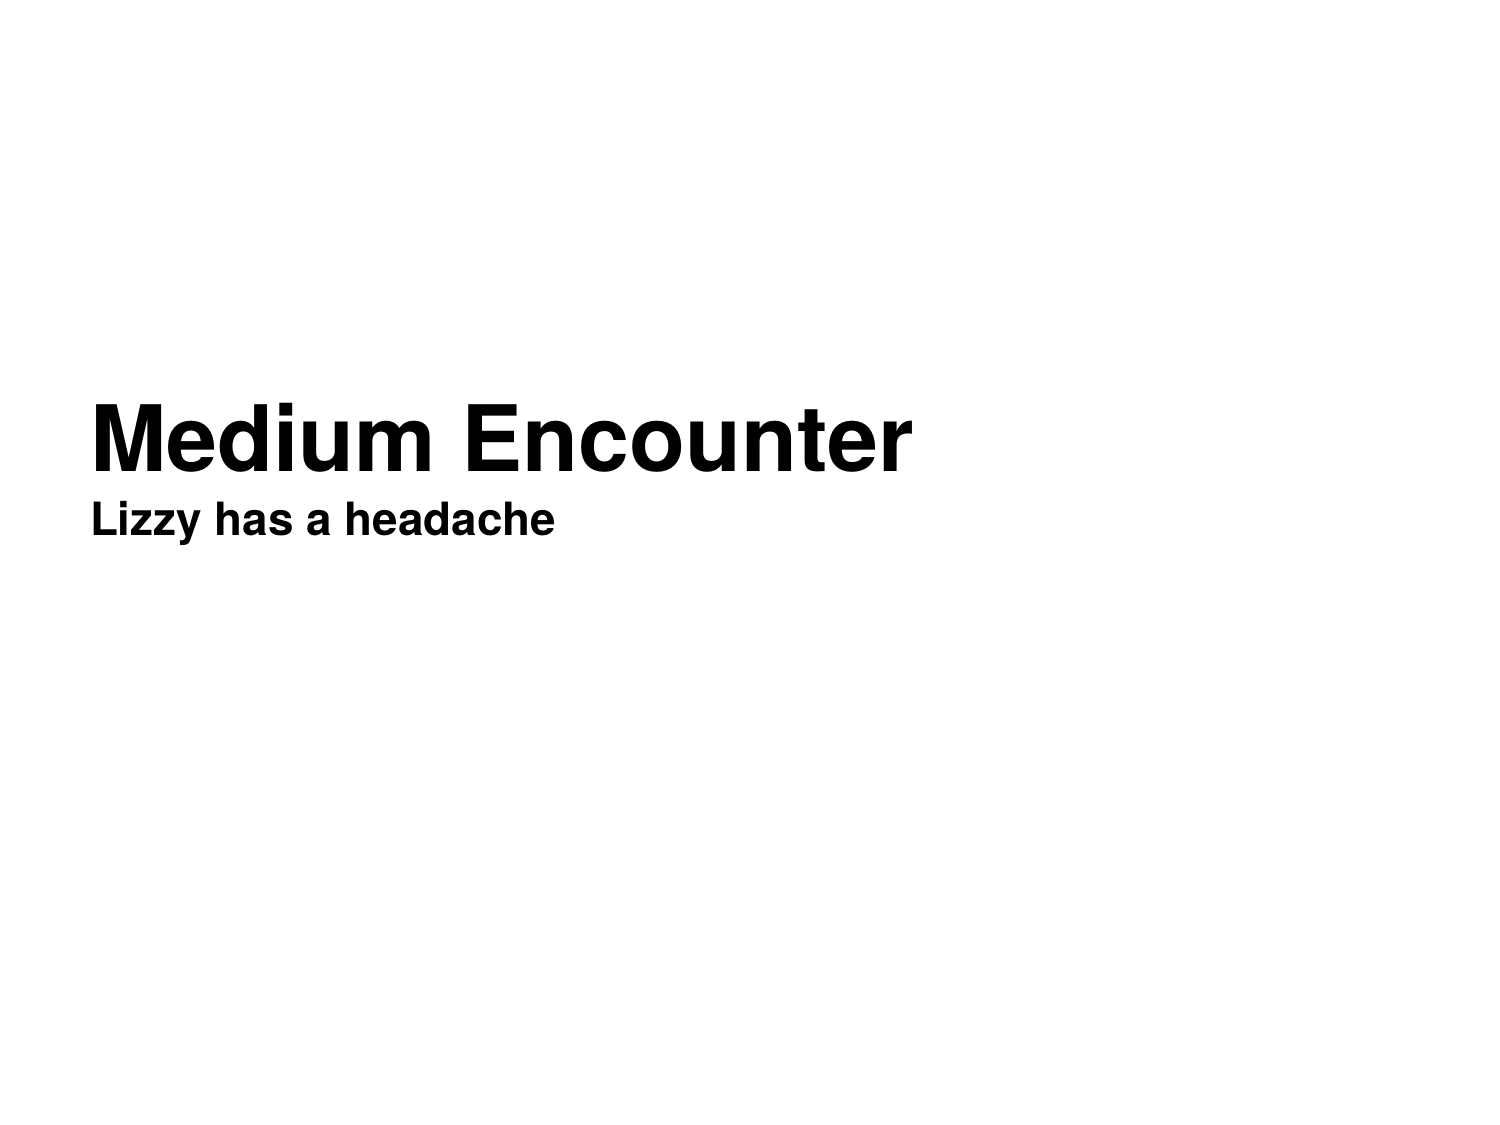

# Medium Encounter Lizzy has a headache